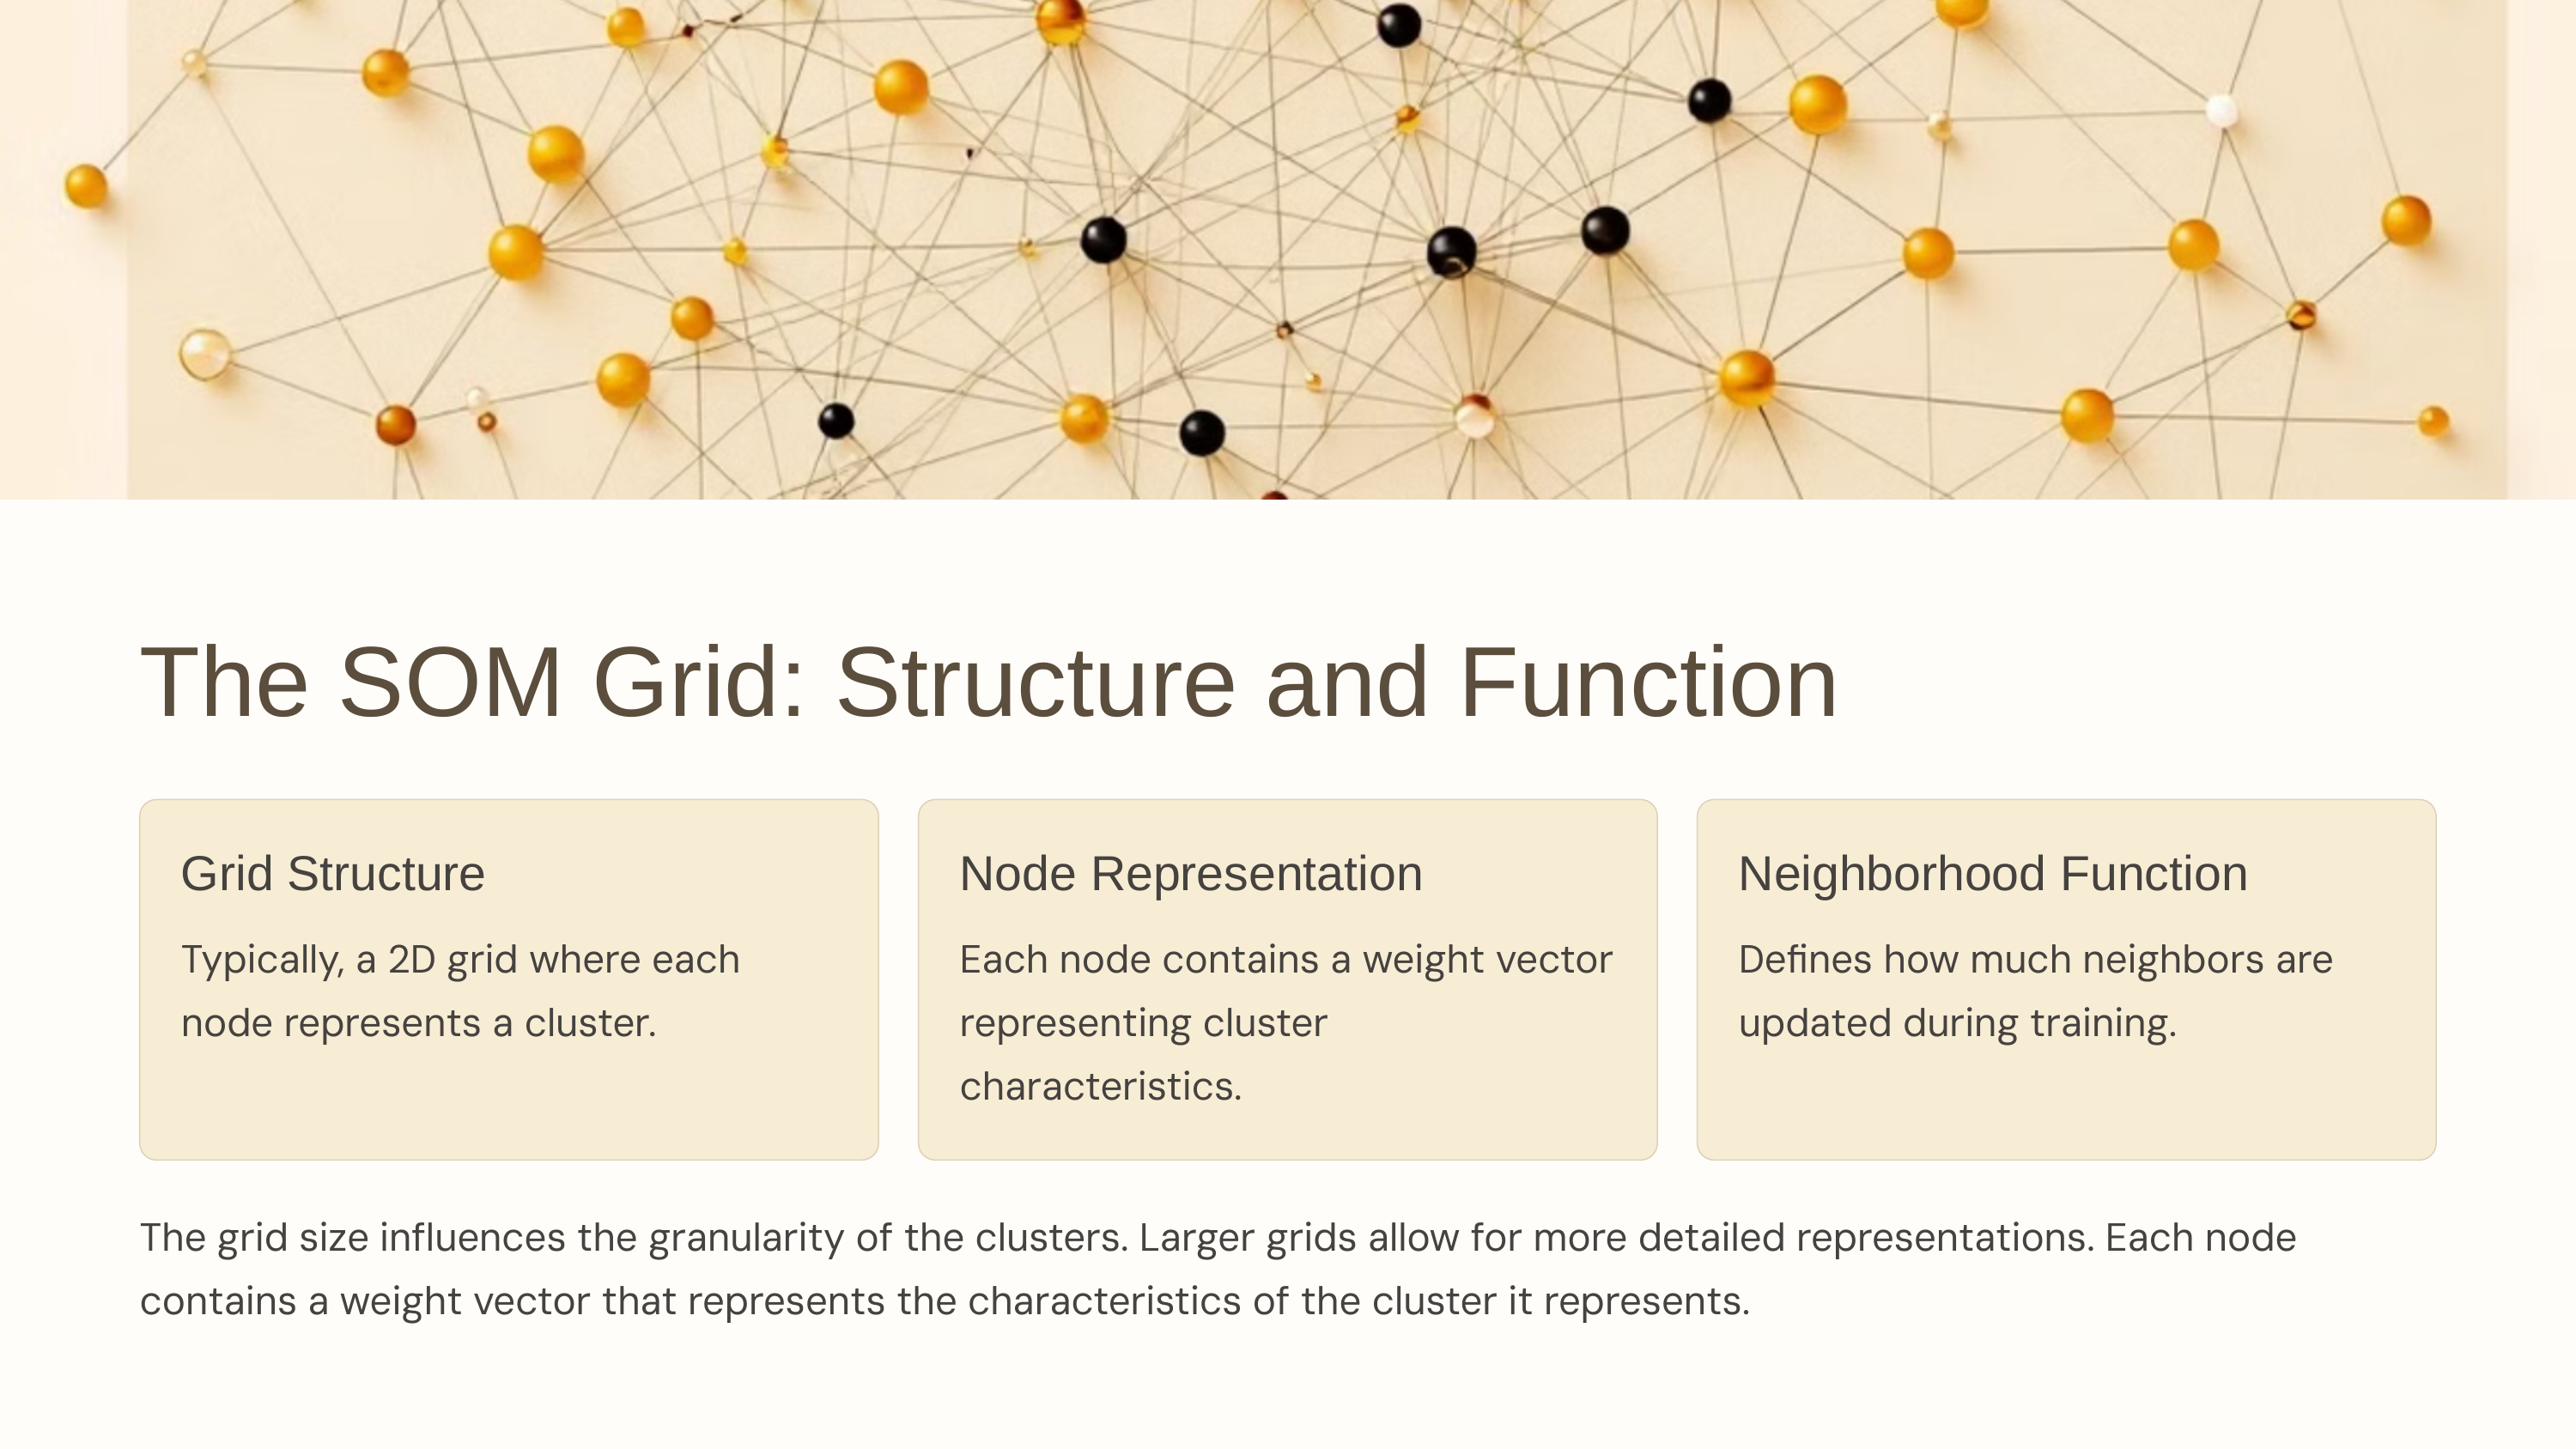

The SOM Grid: Structure and Function

Grid Structure

Node Representation

Neighborhood Function

Typically, a 2D grid where each node represents a cluster.

Each node contains a weight vector representing cluster characteristics.

Defines how much neighbors are updated during training.

The grid size influences the granularity of the clusters. Larger grids allow for more detailed representations. Each node contains a weight vector that represents the characteristics of the cluster it represents.